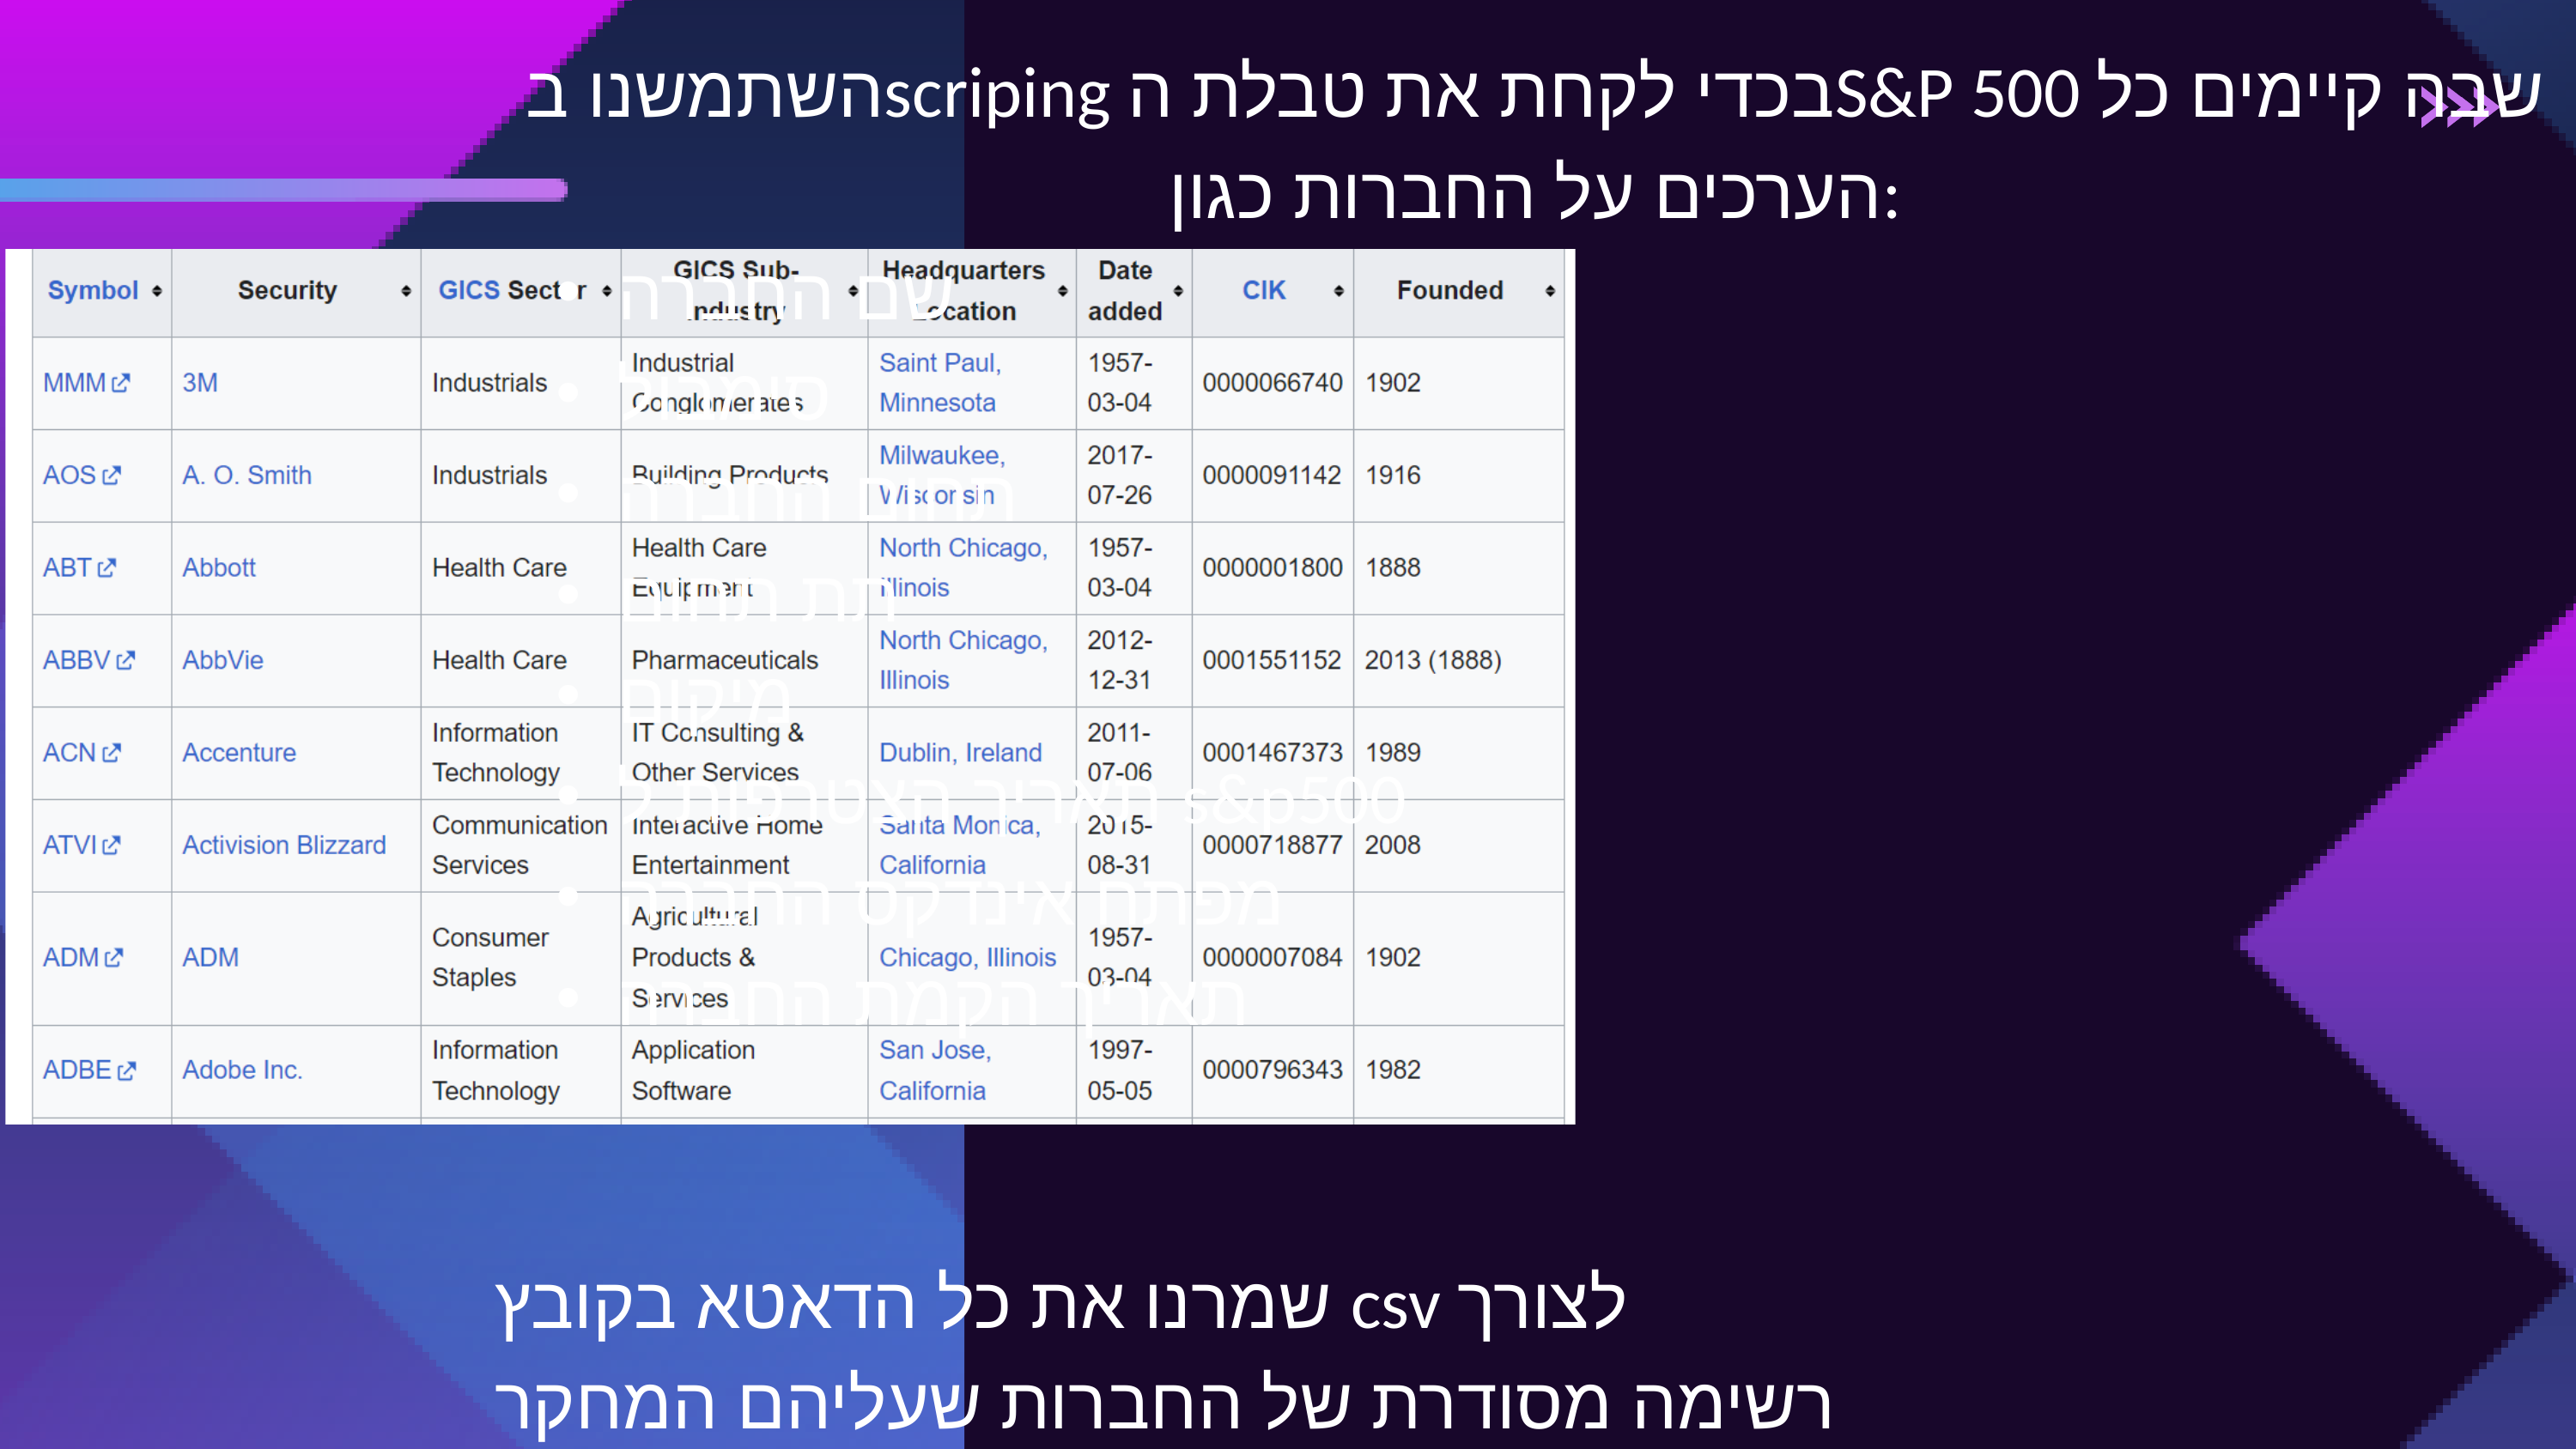

השתמשנו בscriping בכדי לקחת את טבלת הS&P 500 שבה קיימים כל הערכים על החברות כגון:
שם החברה
סימבול
תחום החברה
תת תחום
מיקום
תאריך הצטרפות ל s&p500
מפתח אינדקס החברה
תאריך הקמת החברה

שמרנו את כל הדאטא בקובץ csv לצורך
רשימה מסודרת של החברות שעליהם המחקר